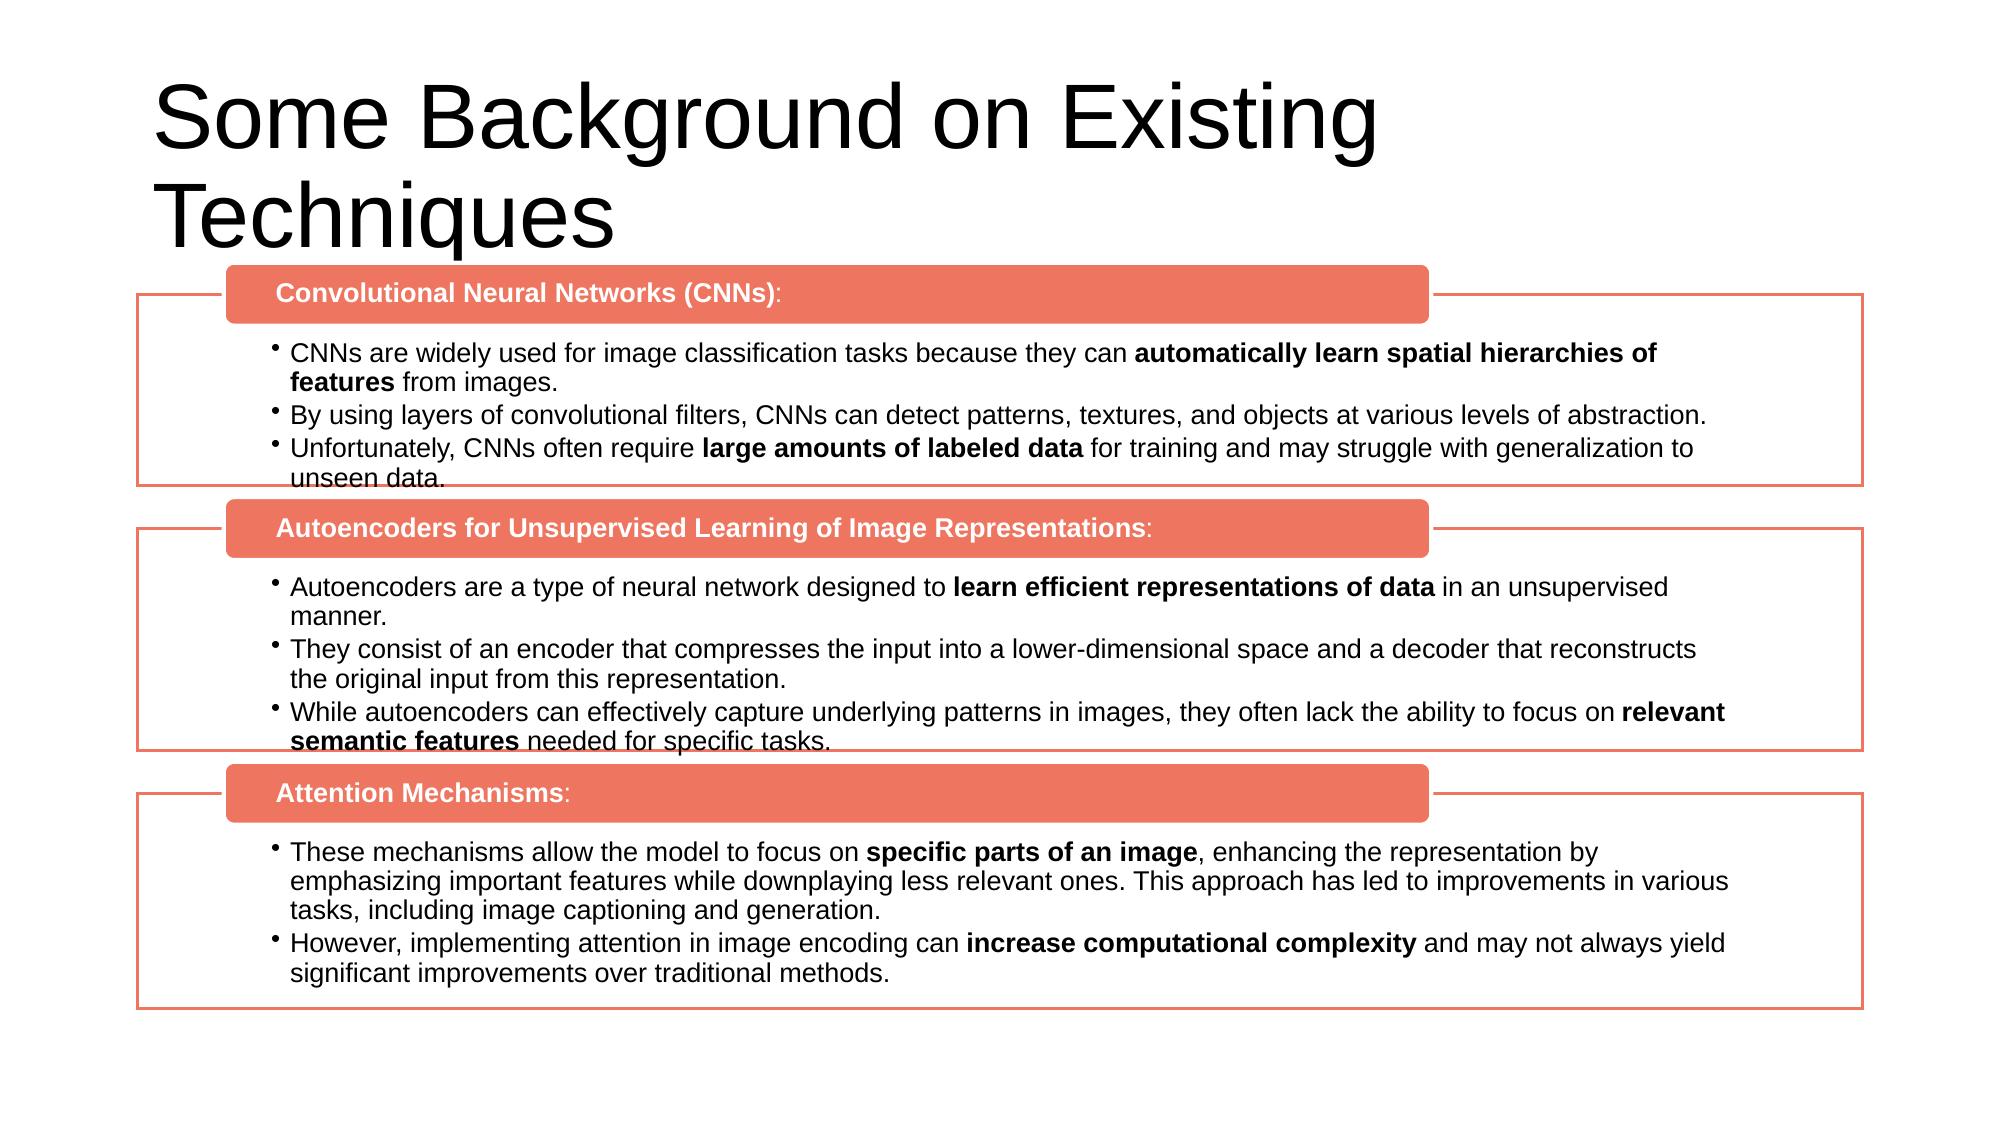

# Some Background on Existing Techniques
CNNs are widely used for image classification tasks because they can automatically learn spatial hierarchies of features from images.
By using layers of convolutional filters, CNNs can detect patterns, textures, and objects at various levels of abstraction.
Unfortunately, CNNs often require large amounts of labeled data for training and may struggle with generalization to unseen data.
Convolutional Neural Networks (CNNs):
Autoencoders are a type of neural network designed to learn efficient representations of data in an unsupervised manner.
They consist of an encoder that compresses the input into a lower-dimensional space and a decoder that reconstructs the original input from this representation.
While autoencoders can effectively capture underlying patterns in images, they often lack the ability to focus on relevant semantic features needed for specific tasks.
Autoencoders for Unsupervised Learning of Image Representations:
These mechanisms allow the model to focus on specific parts of an image, enhancing the representation by emphasizing important features while downplaying less relevant ones. This approach has led to improvements in various tasks, including image captioning and generation.
However, implementing attention in image encoding can increase computational complexity and may not always yield significant improvements over traditional methods.
Attention Mechanisms: